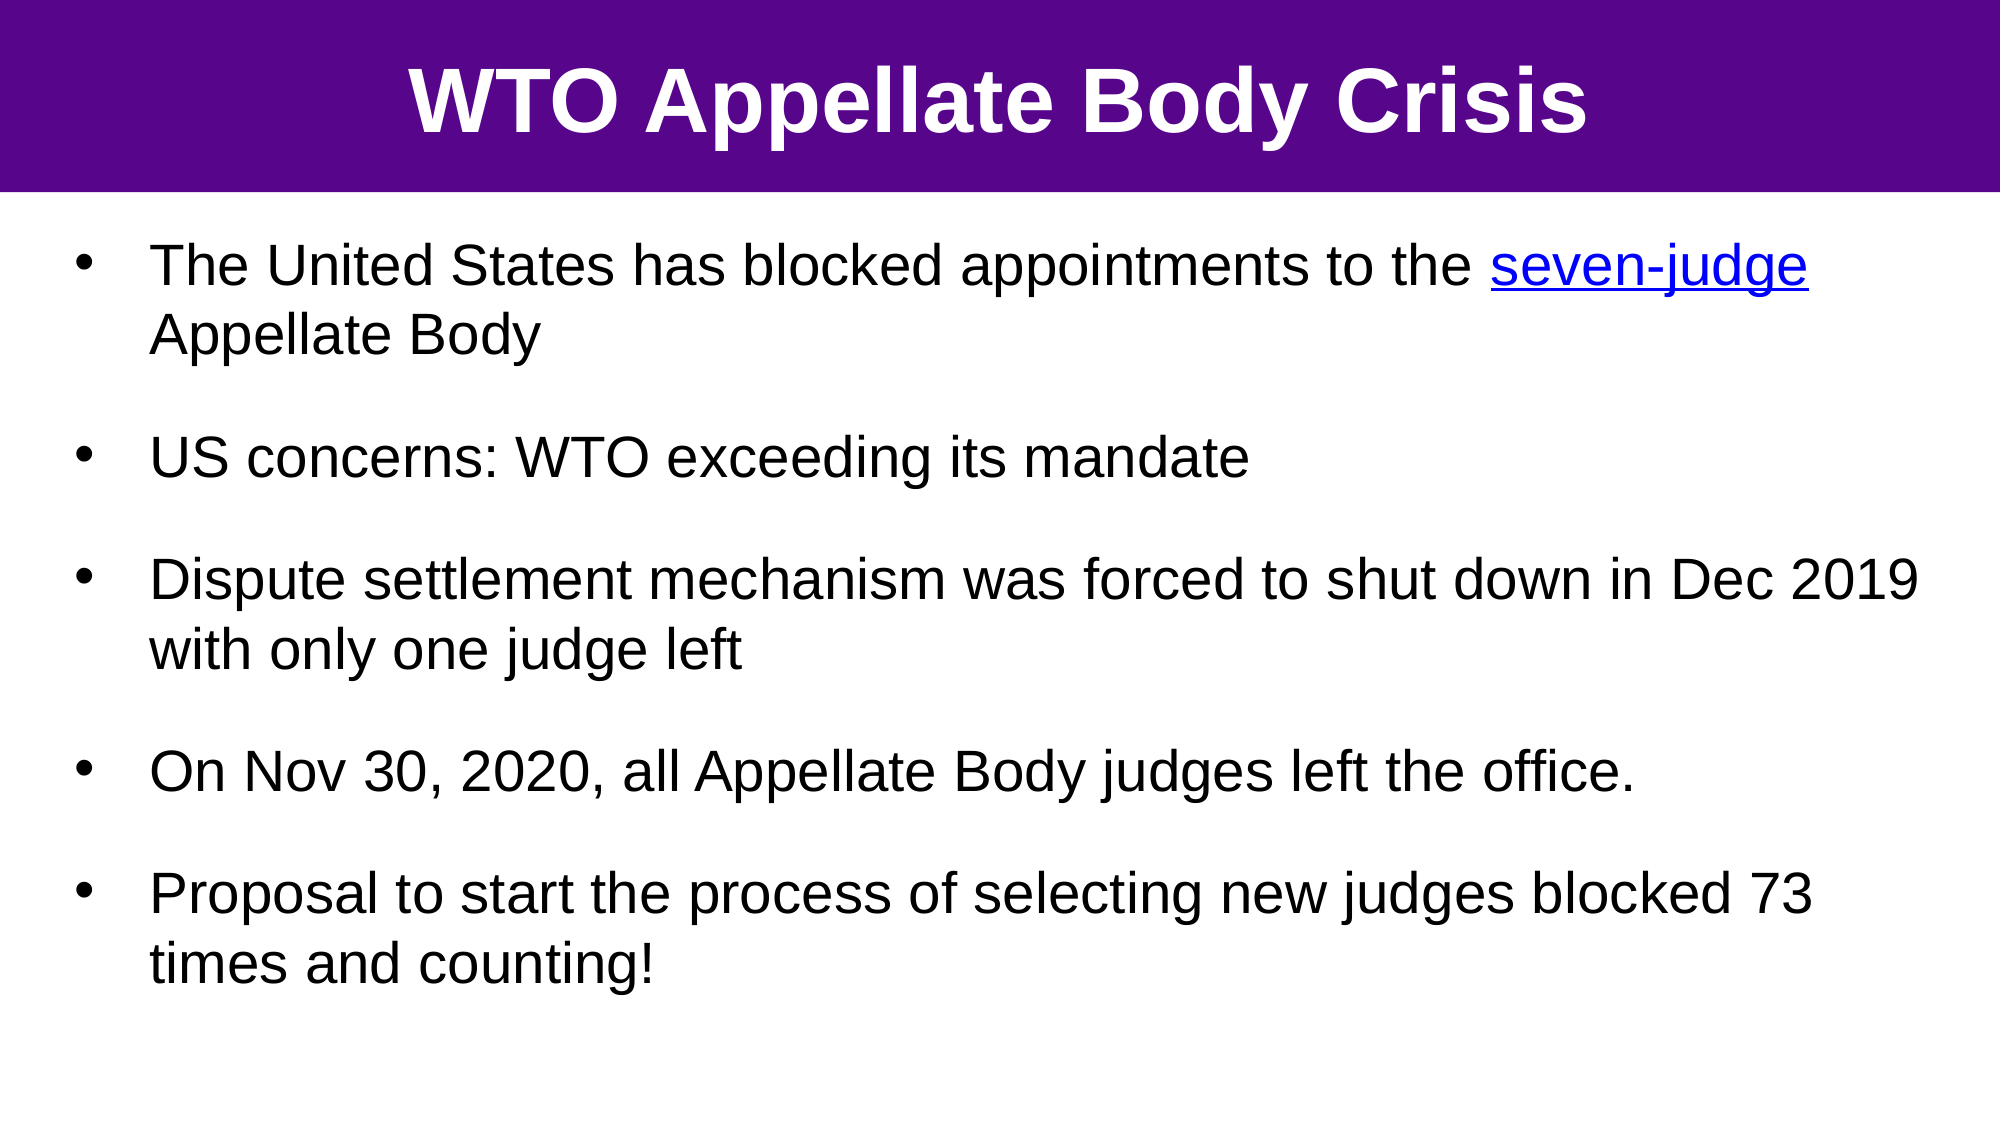

#

30
WTO Appellate Body Crisis
The United States has blocked appointments to the seven-judge Appellate Body
US concerns: WTO exceeding its mandate
Dispute settlement mechanism was forced to shut down in Dec 2019 with only one judge left
On Nov 30, 2020, all Appellate Body judges left the office.
Proposal to start the process of selecting new judges blocked 73 times and counting!